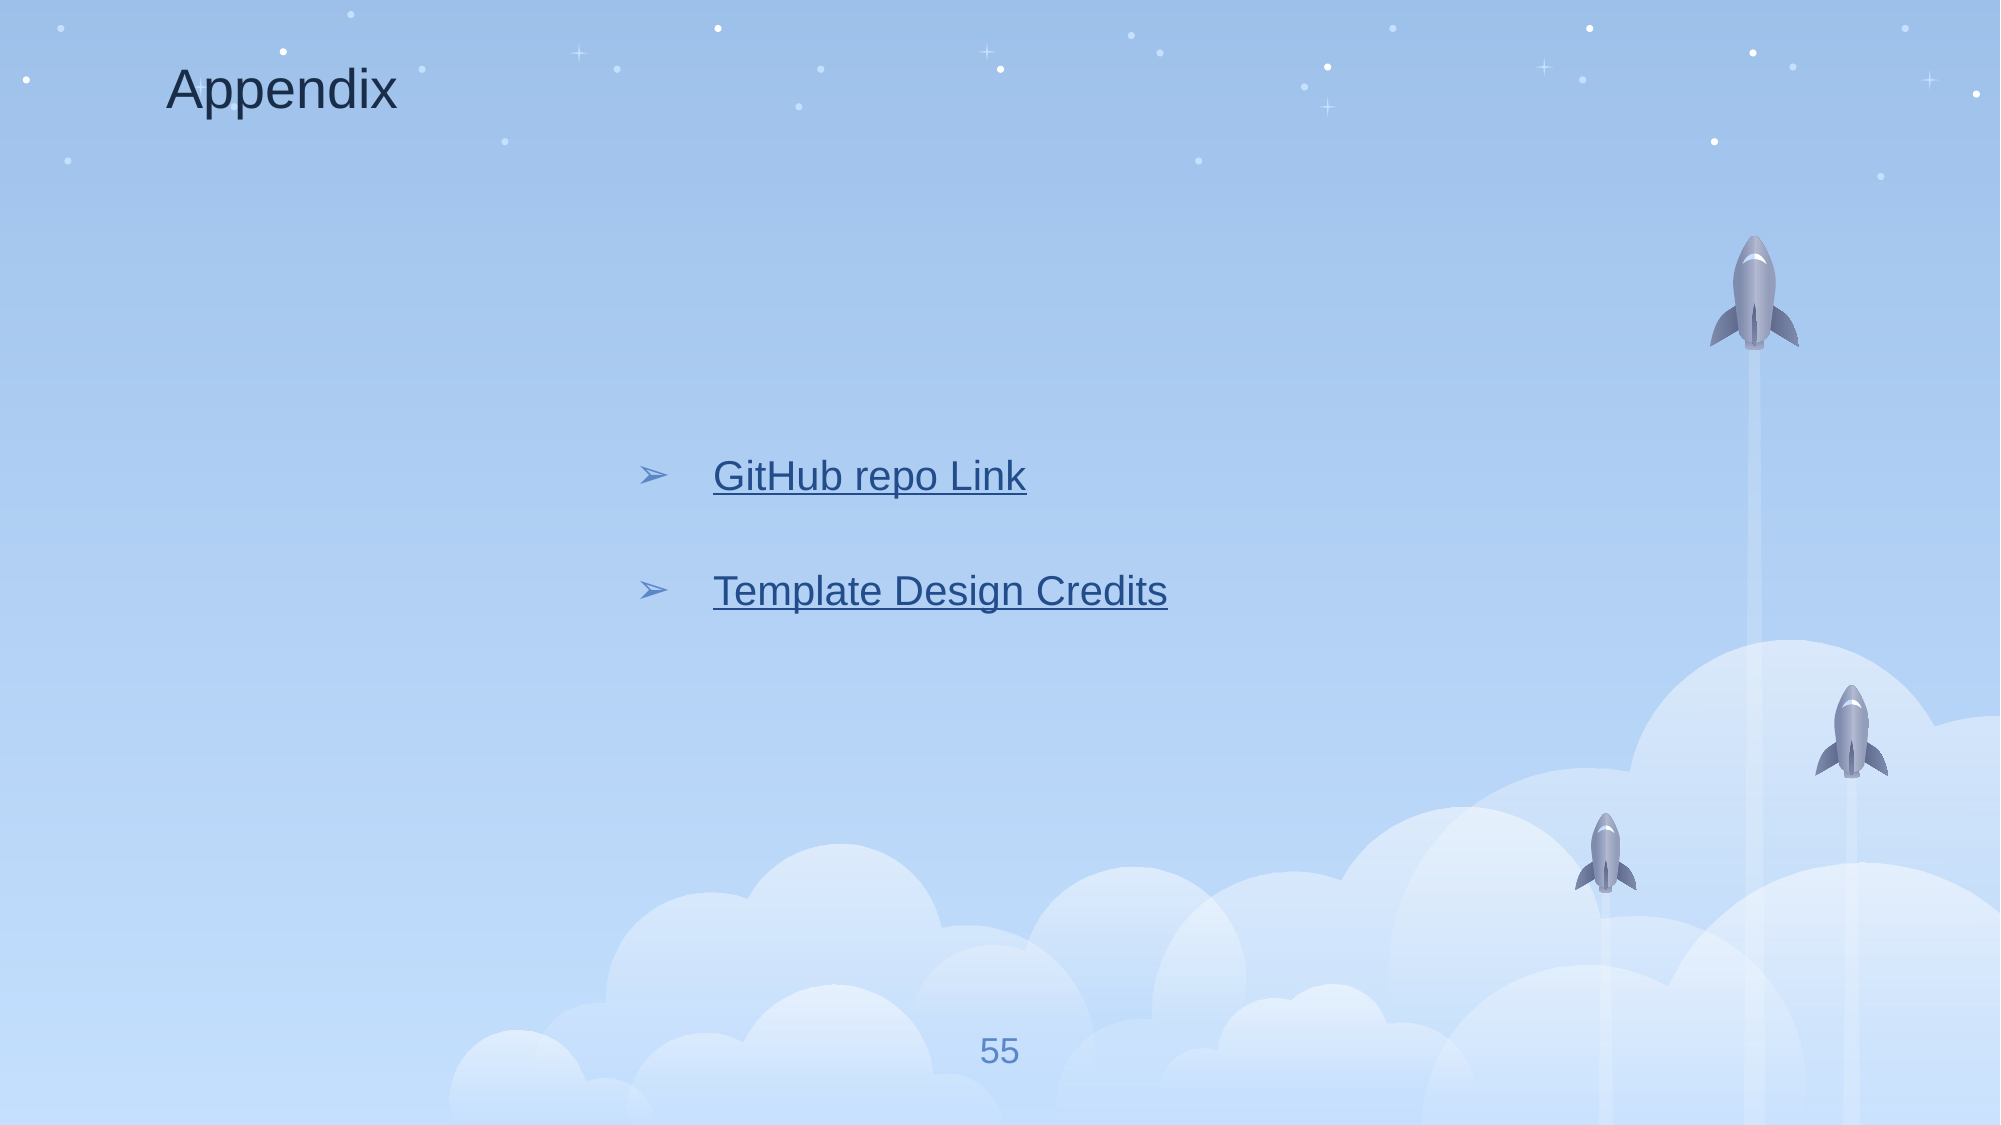

# Appendix
GitHub repo Link

Template Design Credits
55